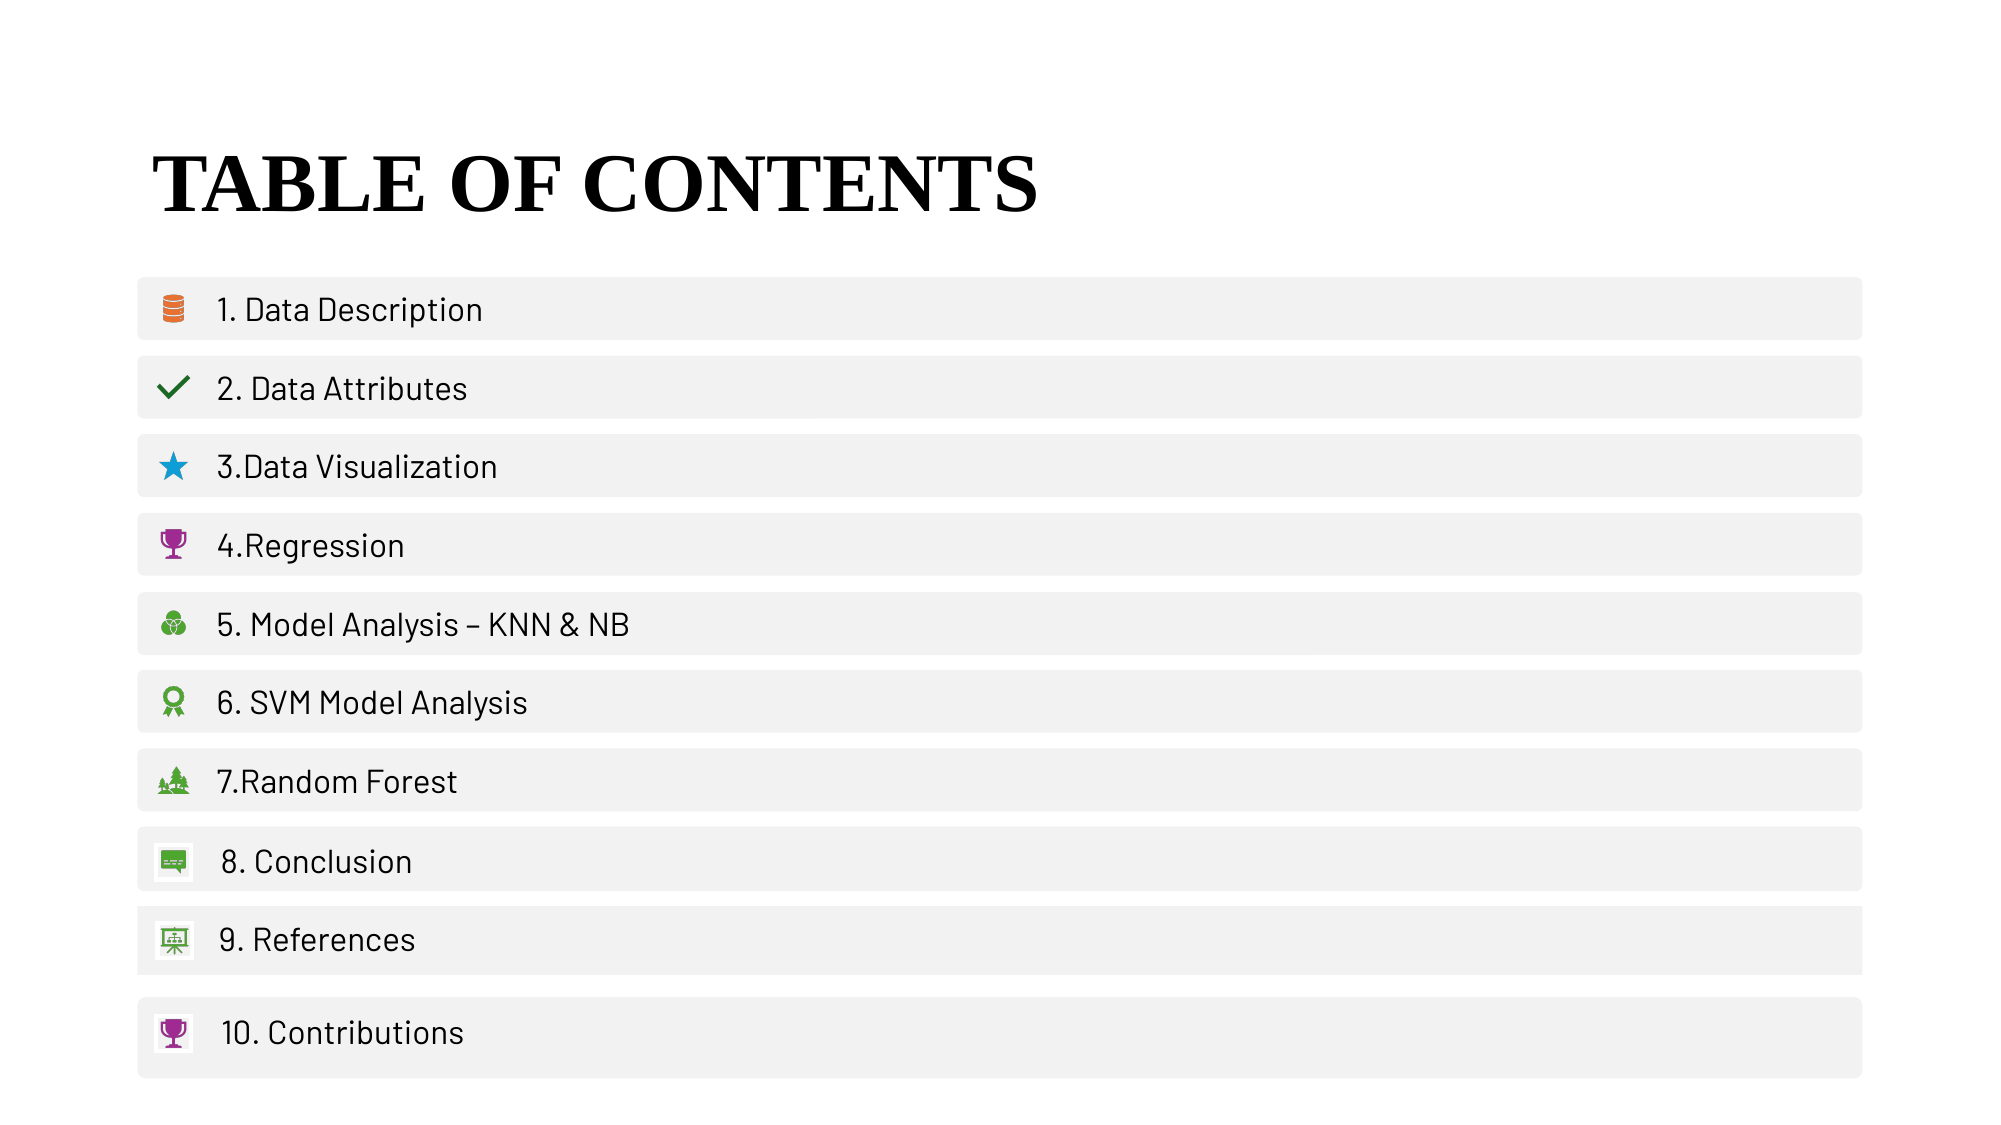

# TABLE OF CONTENTS
1. Data Description
2. Data Attributes
3.Data Visualization
4.Regression
5. Model Analysis – KNN & NB
6. SVM Model Analysis
7.Random Forest
       8. Conclusion

       9. References

       10. Contributions